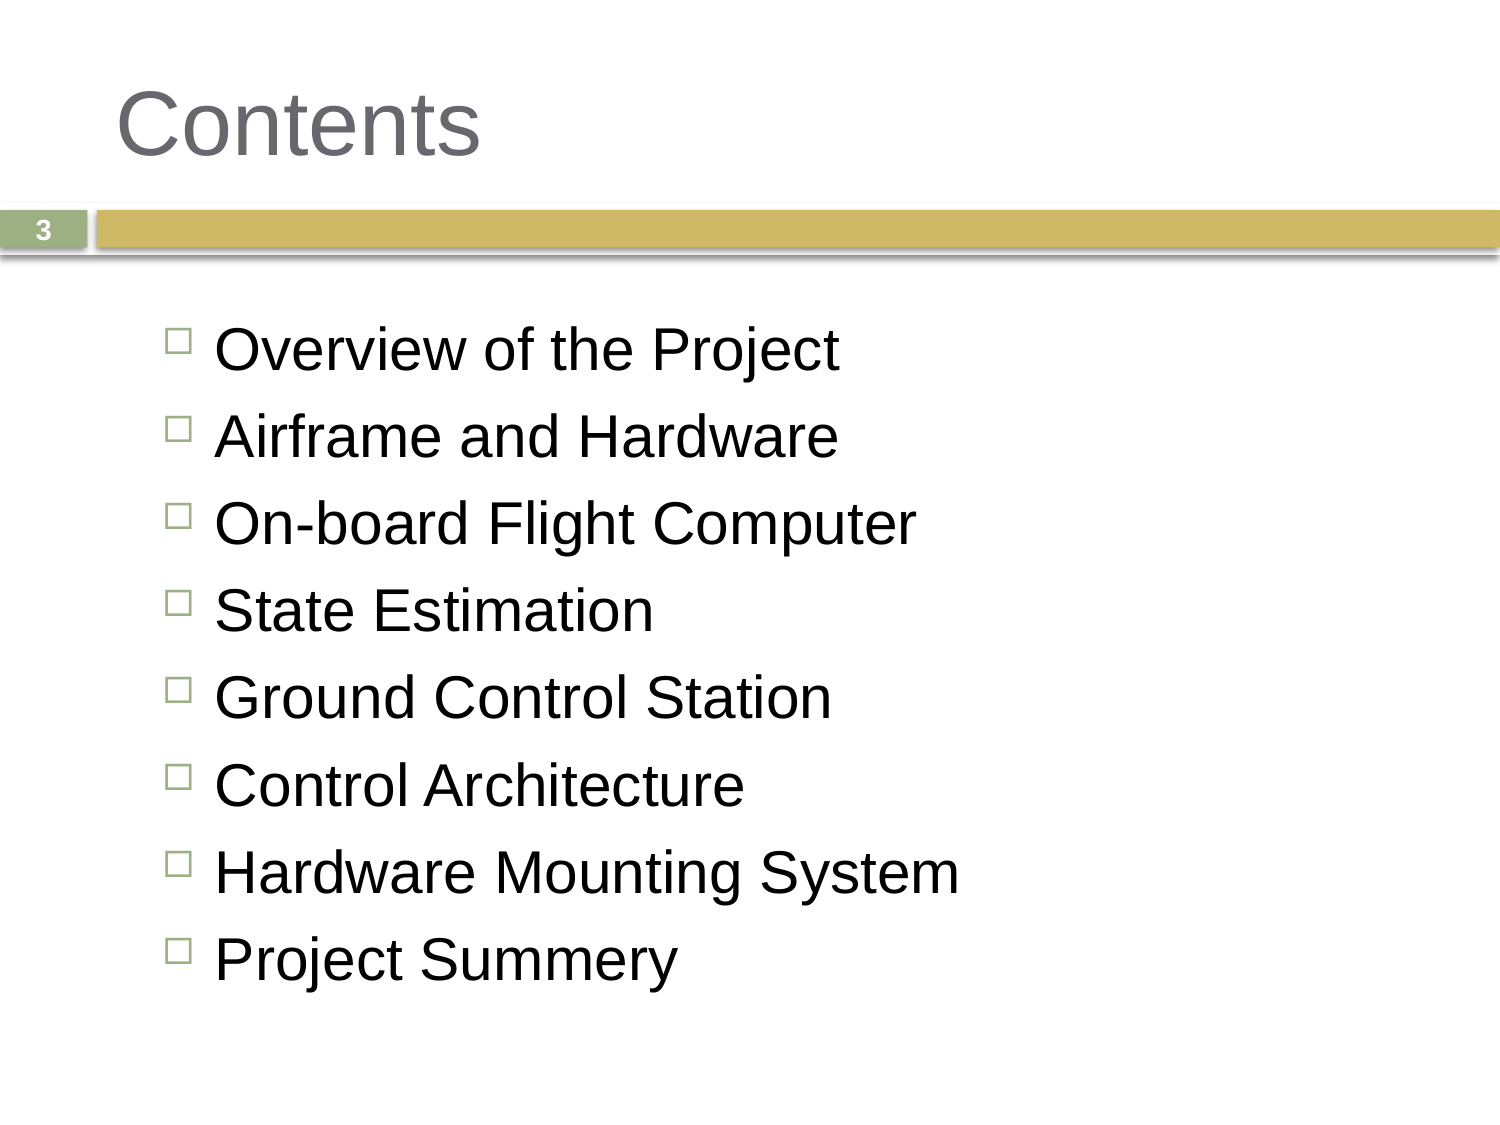

# Contents
3
Overview of the Project
Airframe and Hardware
On-board Flight Computer
State Estimation
Ground Control Station
Control Architecture
Hardware Mounting System
Project Summery